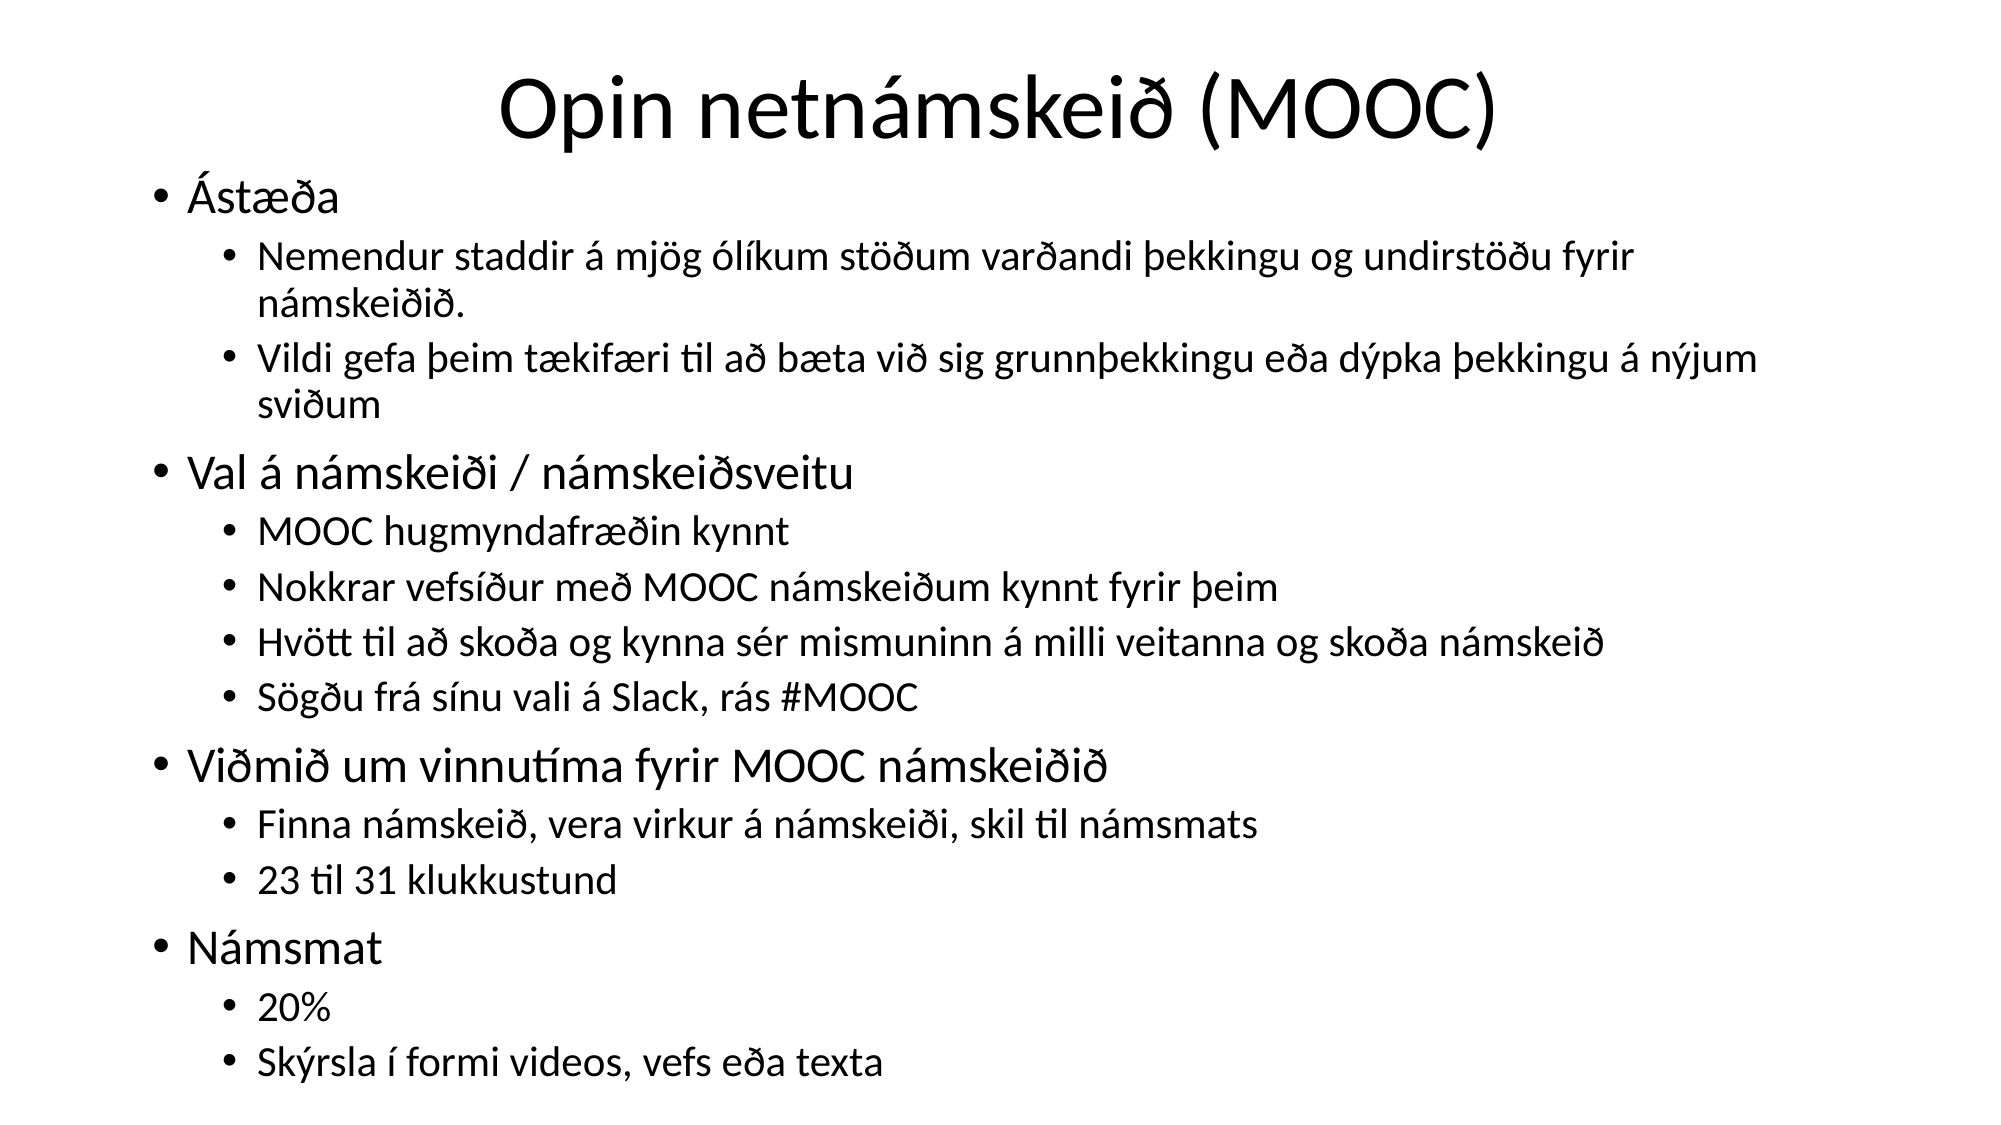

# Opin netnámskeið (MOOC)
Ástæða
Nemendur staddir á mjög ólíkum stöðum varðandi þekkingu og undirstöðu fyrir námskeiðið.
Vildi gefa þeim tækifæri til að bæta við sig grunnþekkingu eða dýpka þekkingu á nýjum sviðum
Val á námskeiði / námskeiðsveitu
MOOC hugmyndafræðin kynnt
Nokkrar vefsíður með MOOC námskeiðum kynnt fyrir þeim
Hvött til að skoða og kynna sér mismuninn á milli veitanna og skoða námskeið
Sögðu frá sínu vali á Slack, rás #MOOC
Viðmið um vinnutíma fyrir MOOC námskeiðið
Finna námskeið, vera virkur á námskeiði, skil til námsmats
23 til 31 klukkustund
Námsmat
20%
Skýrsla í formi videos, vefs eða texta